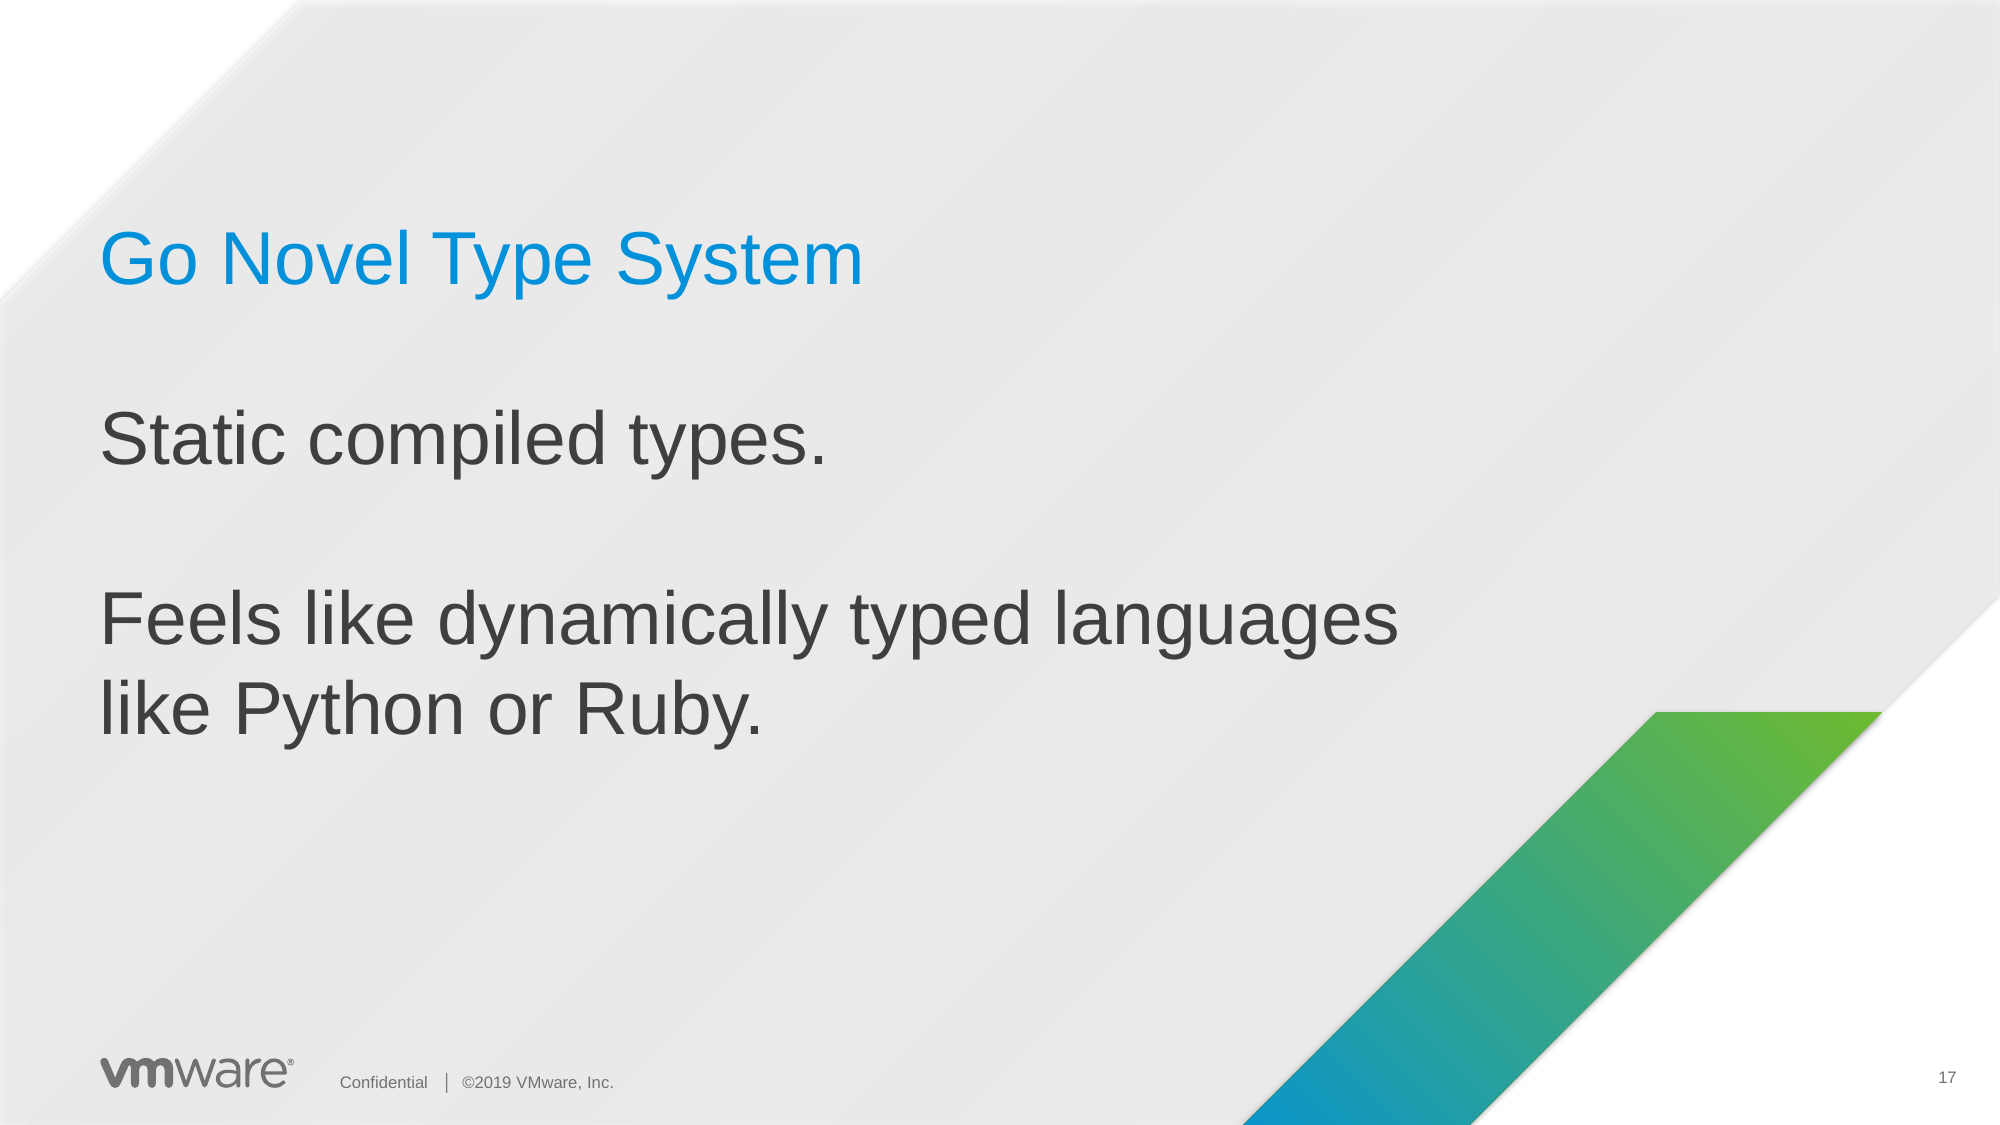

Go Novel Type System

Static compiled types.

Feels like dynamically typed languages like Python or Ruby.